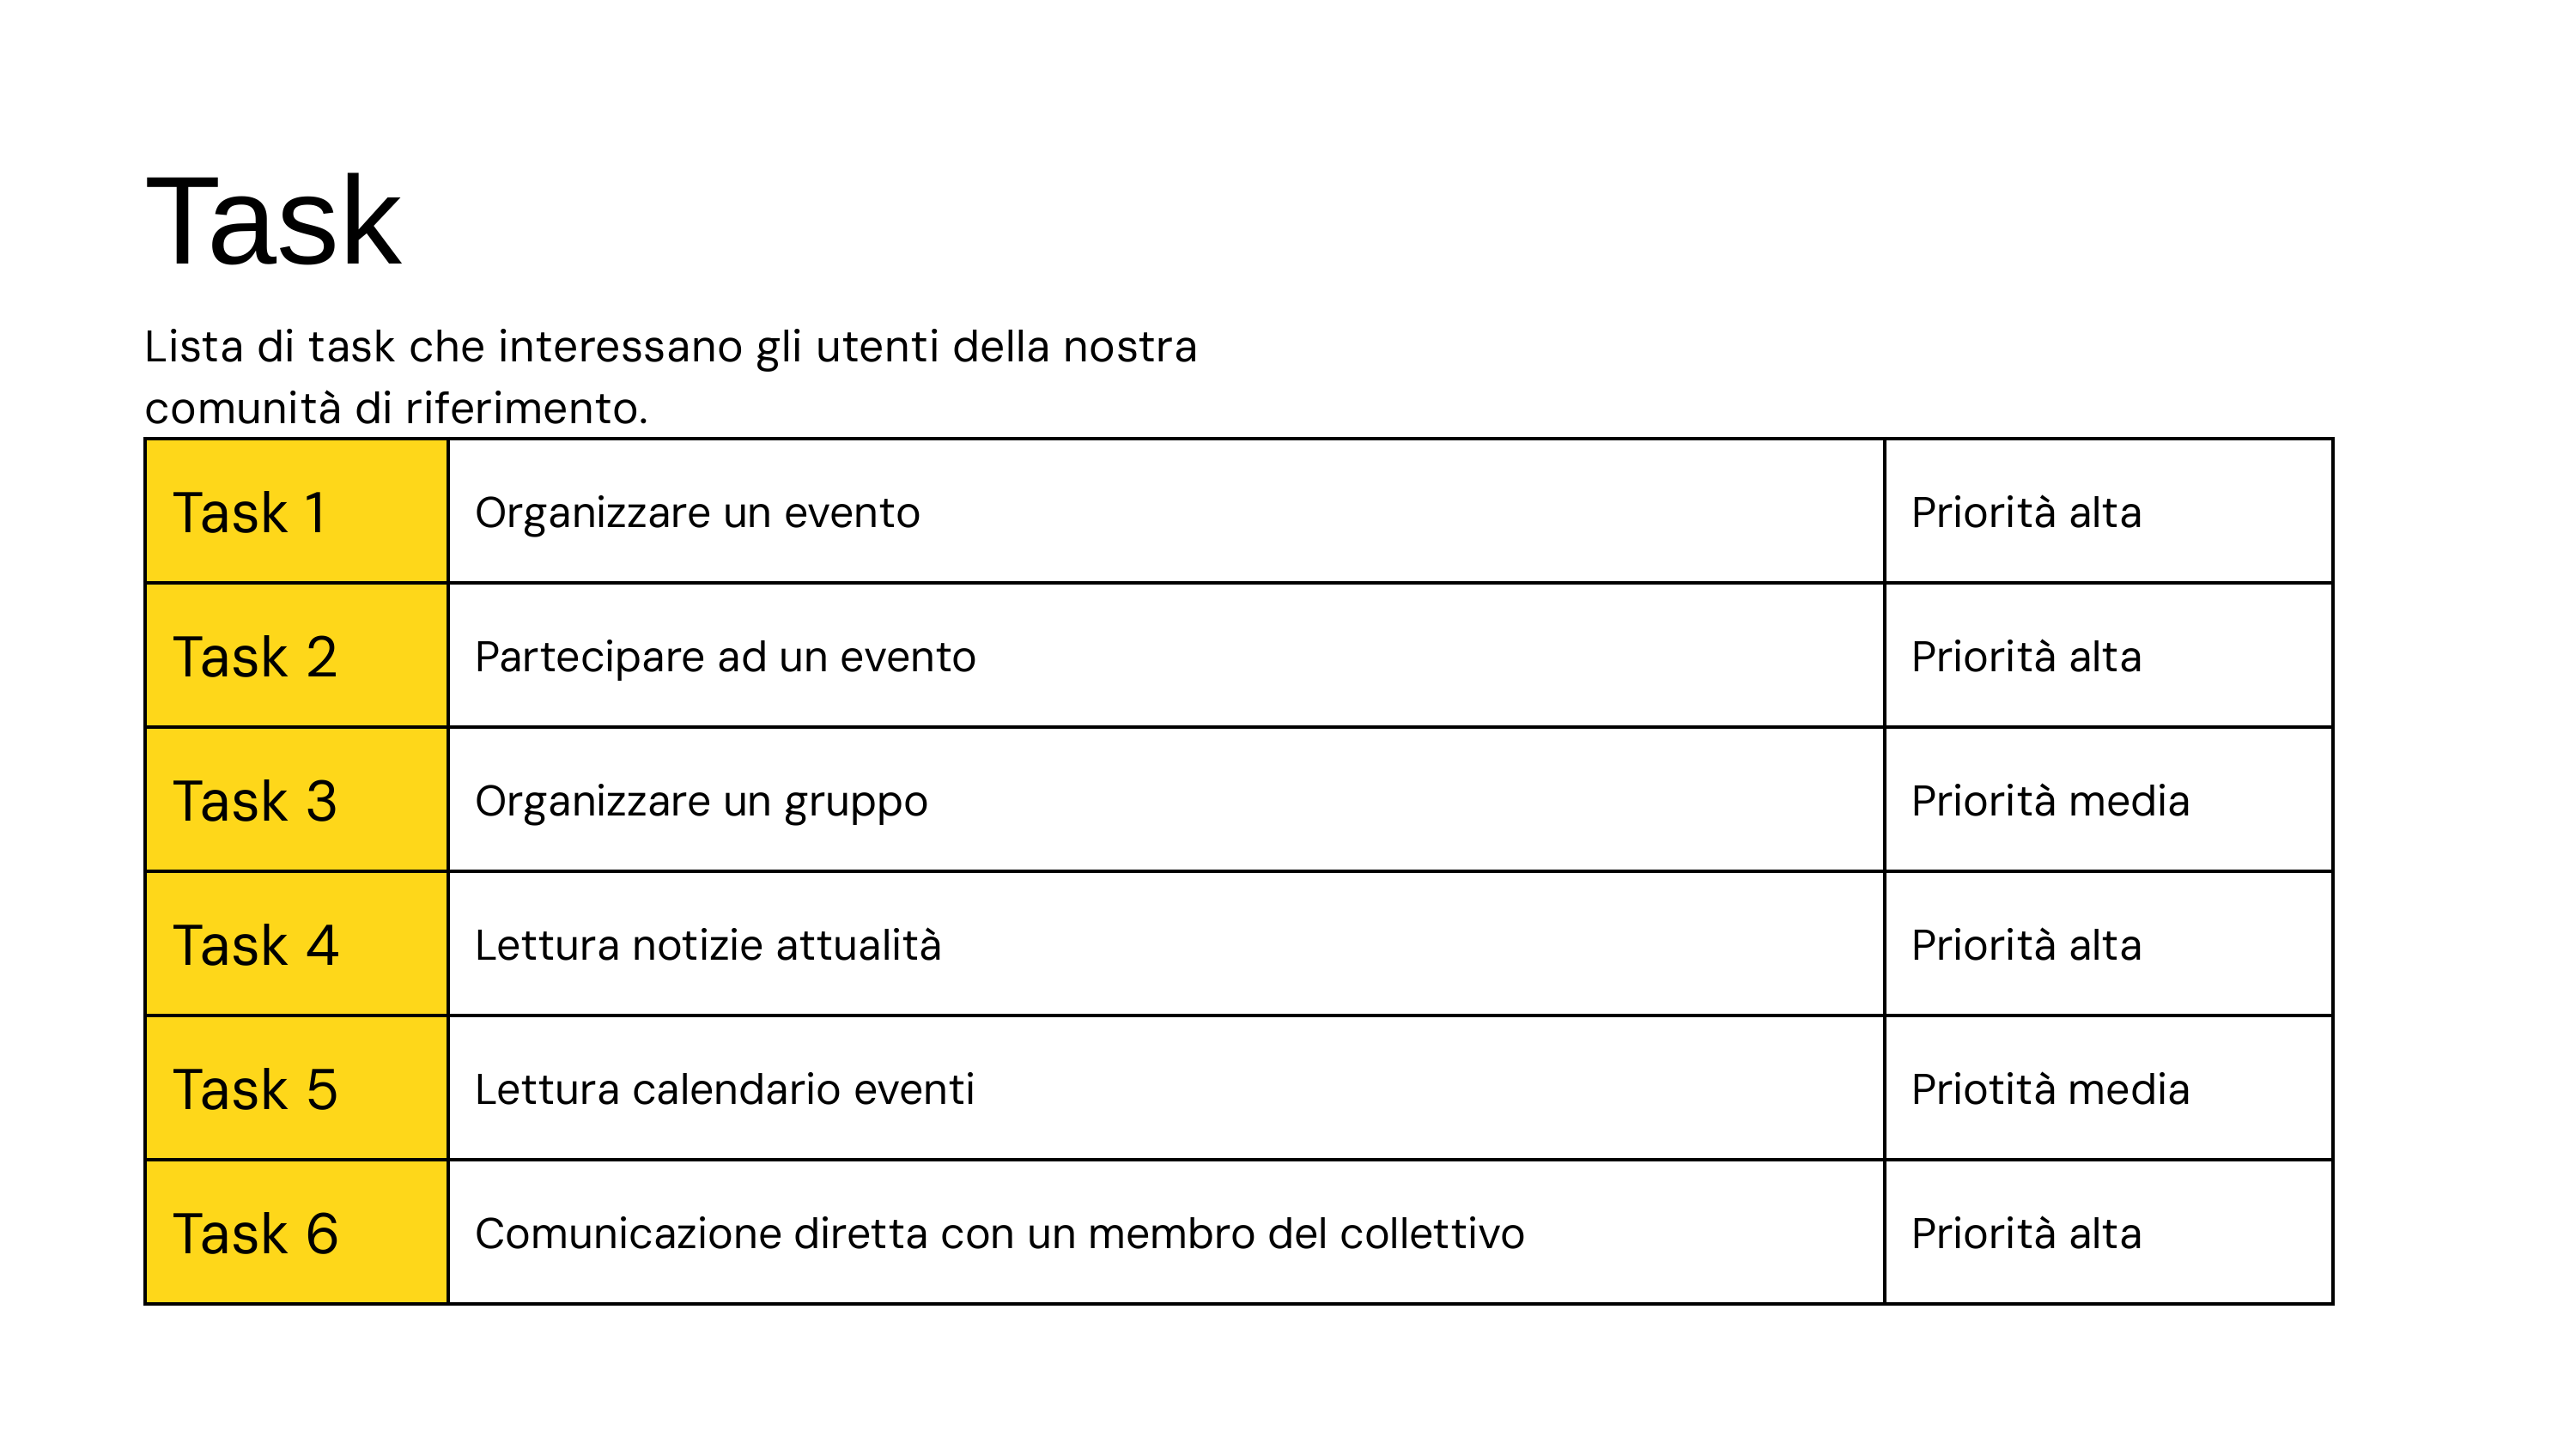

Task
Lista di task che interessano gli utenti della nostra comunità di riferimento.
| Task 1 | Organizzare un evento | Priorità alta |
| --- | --- | --- |
| Task 2 | Partecipare ad un evento | Priorità alta |
| Task 3 | Organizzare un gruppo | Priorità media |
| Task 4 | Lettura notizie attualità | Priorità alta |
| Task 5 | Lettura calendario eventi | Priotità media |
| Task 6 | Comunicazione diretta con un membro del collettivo | Priorità alta |